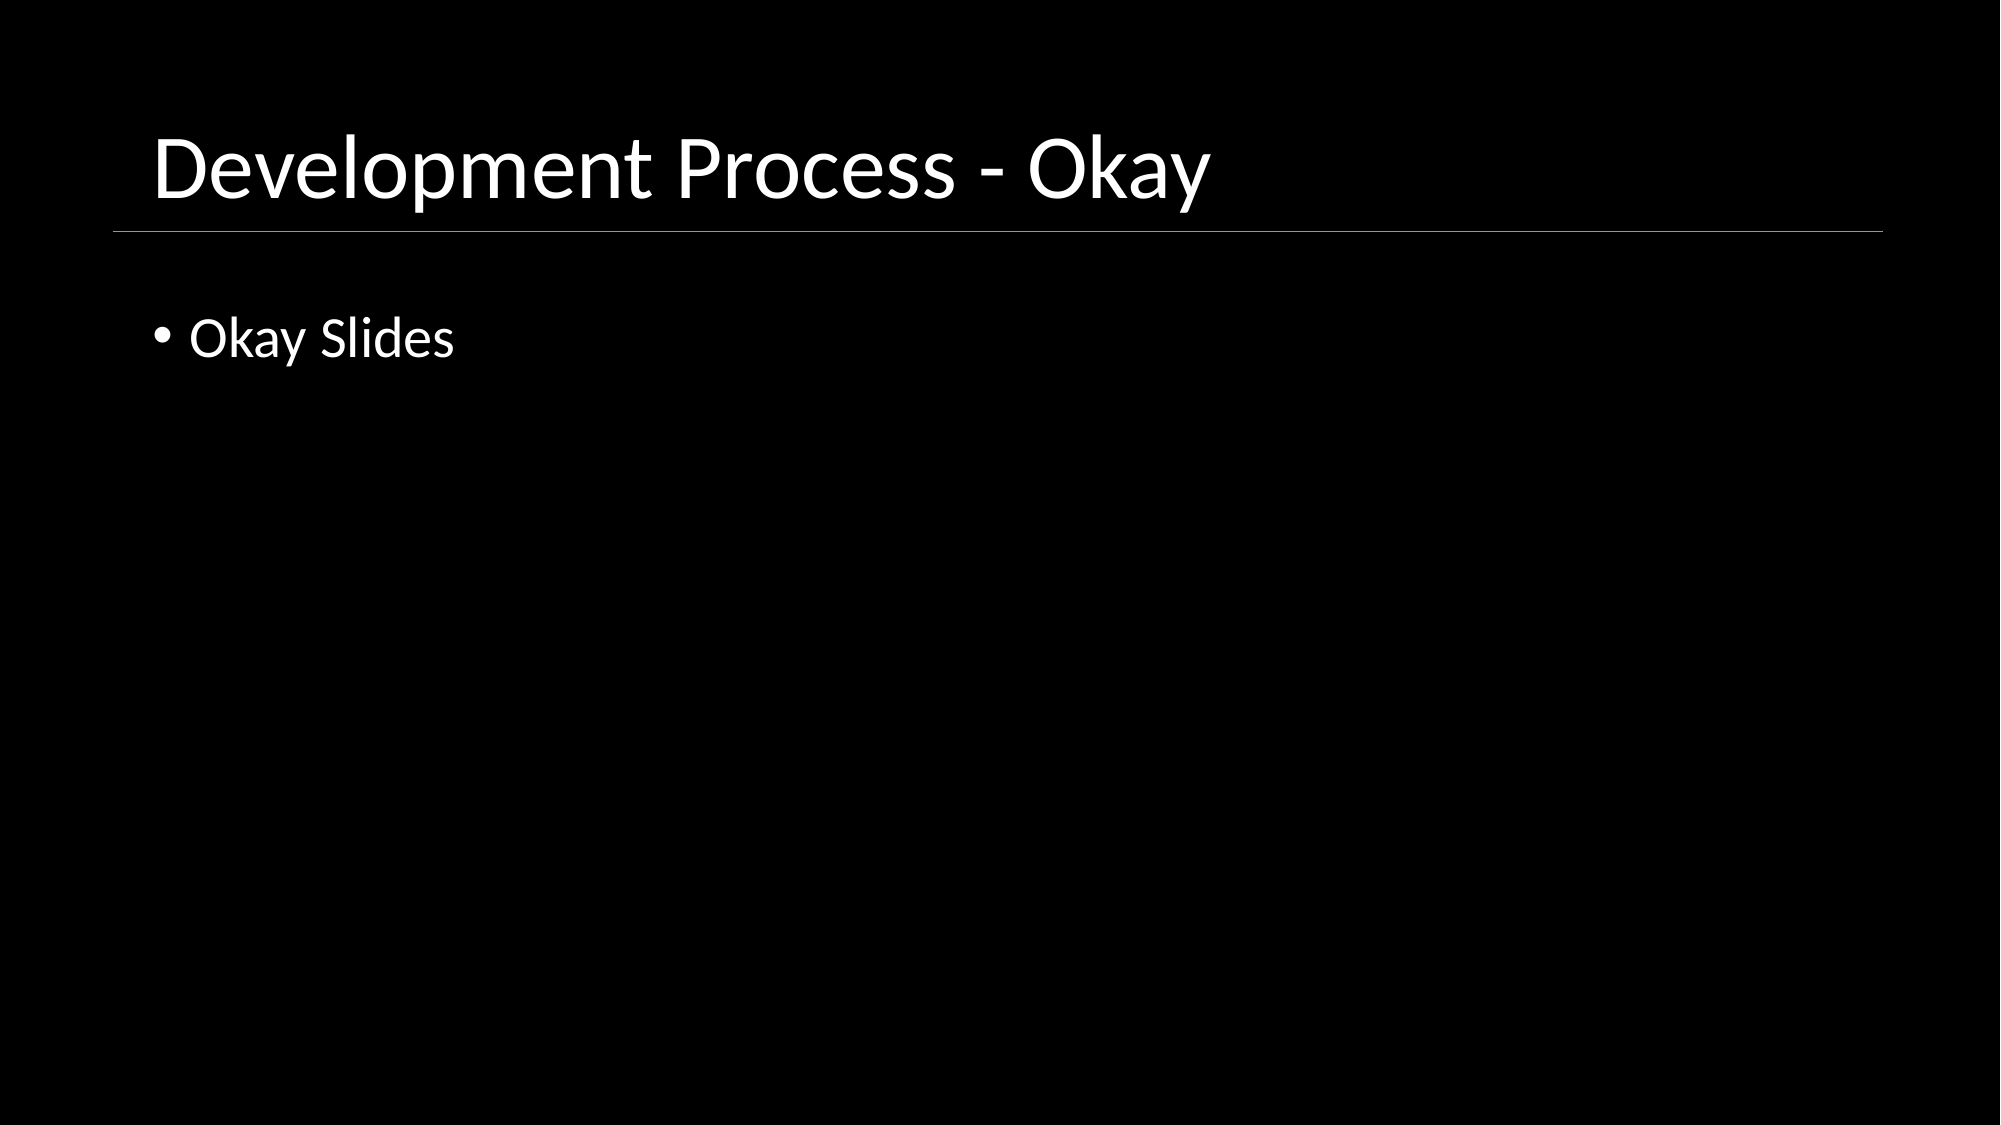

# Development Process - Okay
Okay Slides